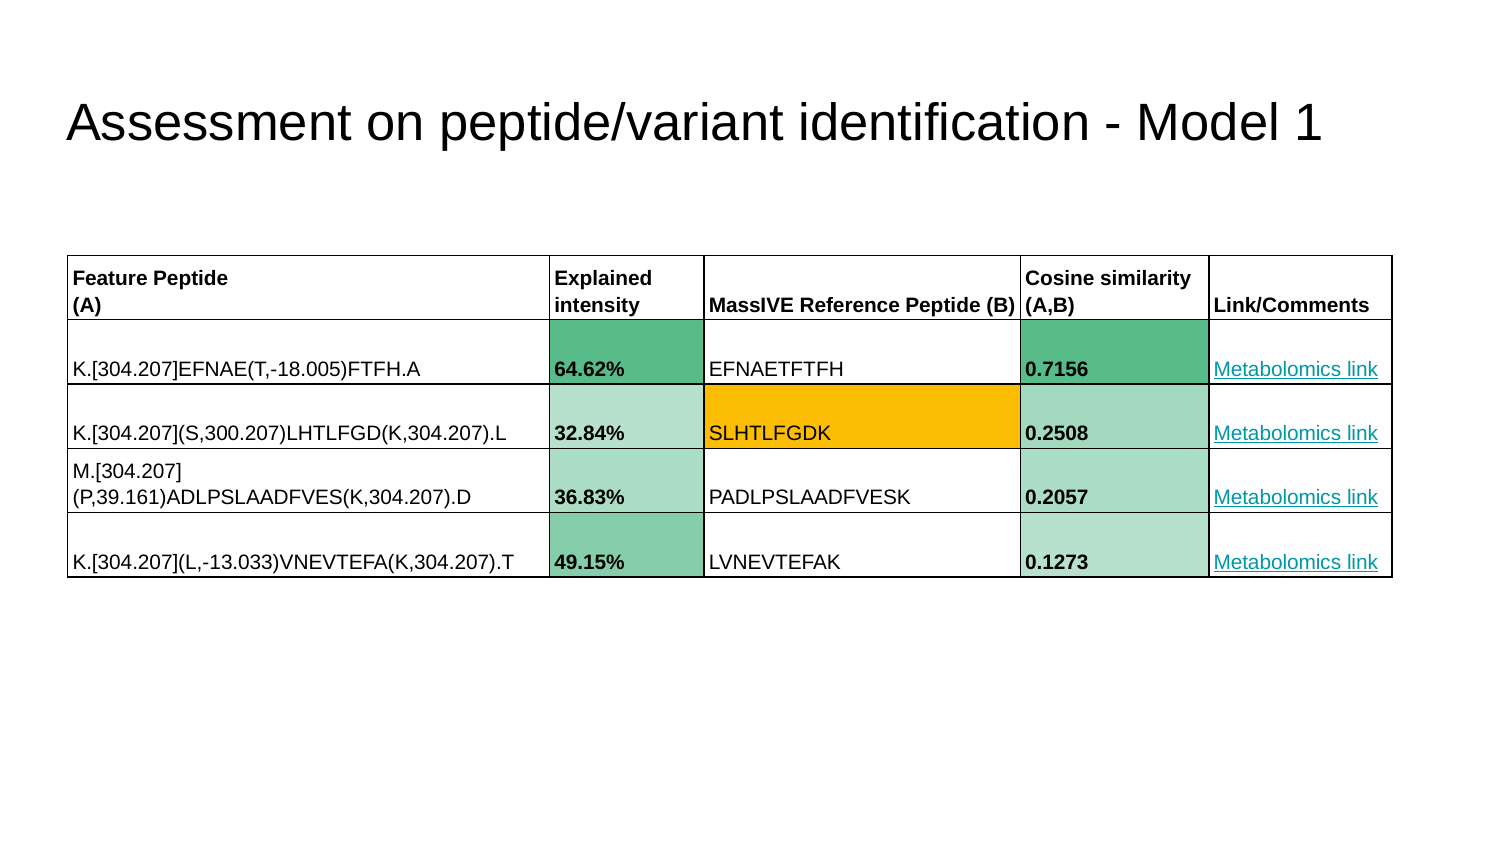

# Assessment on peptide/variant identification - Model 1
| Feature Peptide (A) | Explained intensity | MassIVE Reference Peptide (B) | Cosine similarity (A,B) | Link/Comments |
| --- | --- | --- | --- | --- |
| K.[304.207]EFNAE(T,-18.005)FTFH.A | 64.62% | EFNAETFTFH | 0.7156 | Metabolomics link |
| K.[304.207](S,300.207)LHTLFGD(K,304.207).L | 32.84% | SLHTLFGDK | 0.2508 | Metabolomics link |
| M.[304.207](P,39.161)ADLPSLAADFVES(K,304.207).D | 36.83% | PADLPSLAADFVESK | 0.2057 | Metabolomics link |
| K.[304.207](L,-13.033)VNEVTEFA(K,304.207).T | 49.15% | LVNEVTEFAK | 0.1273 | Metabolomics link |